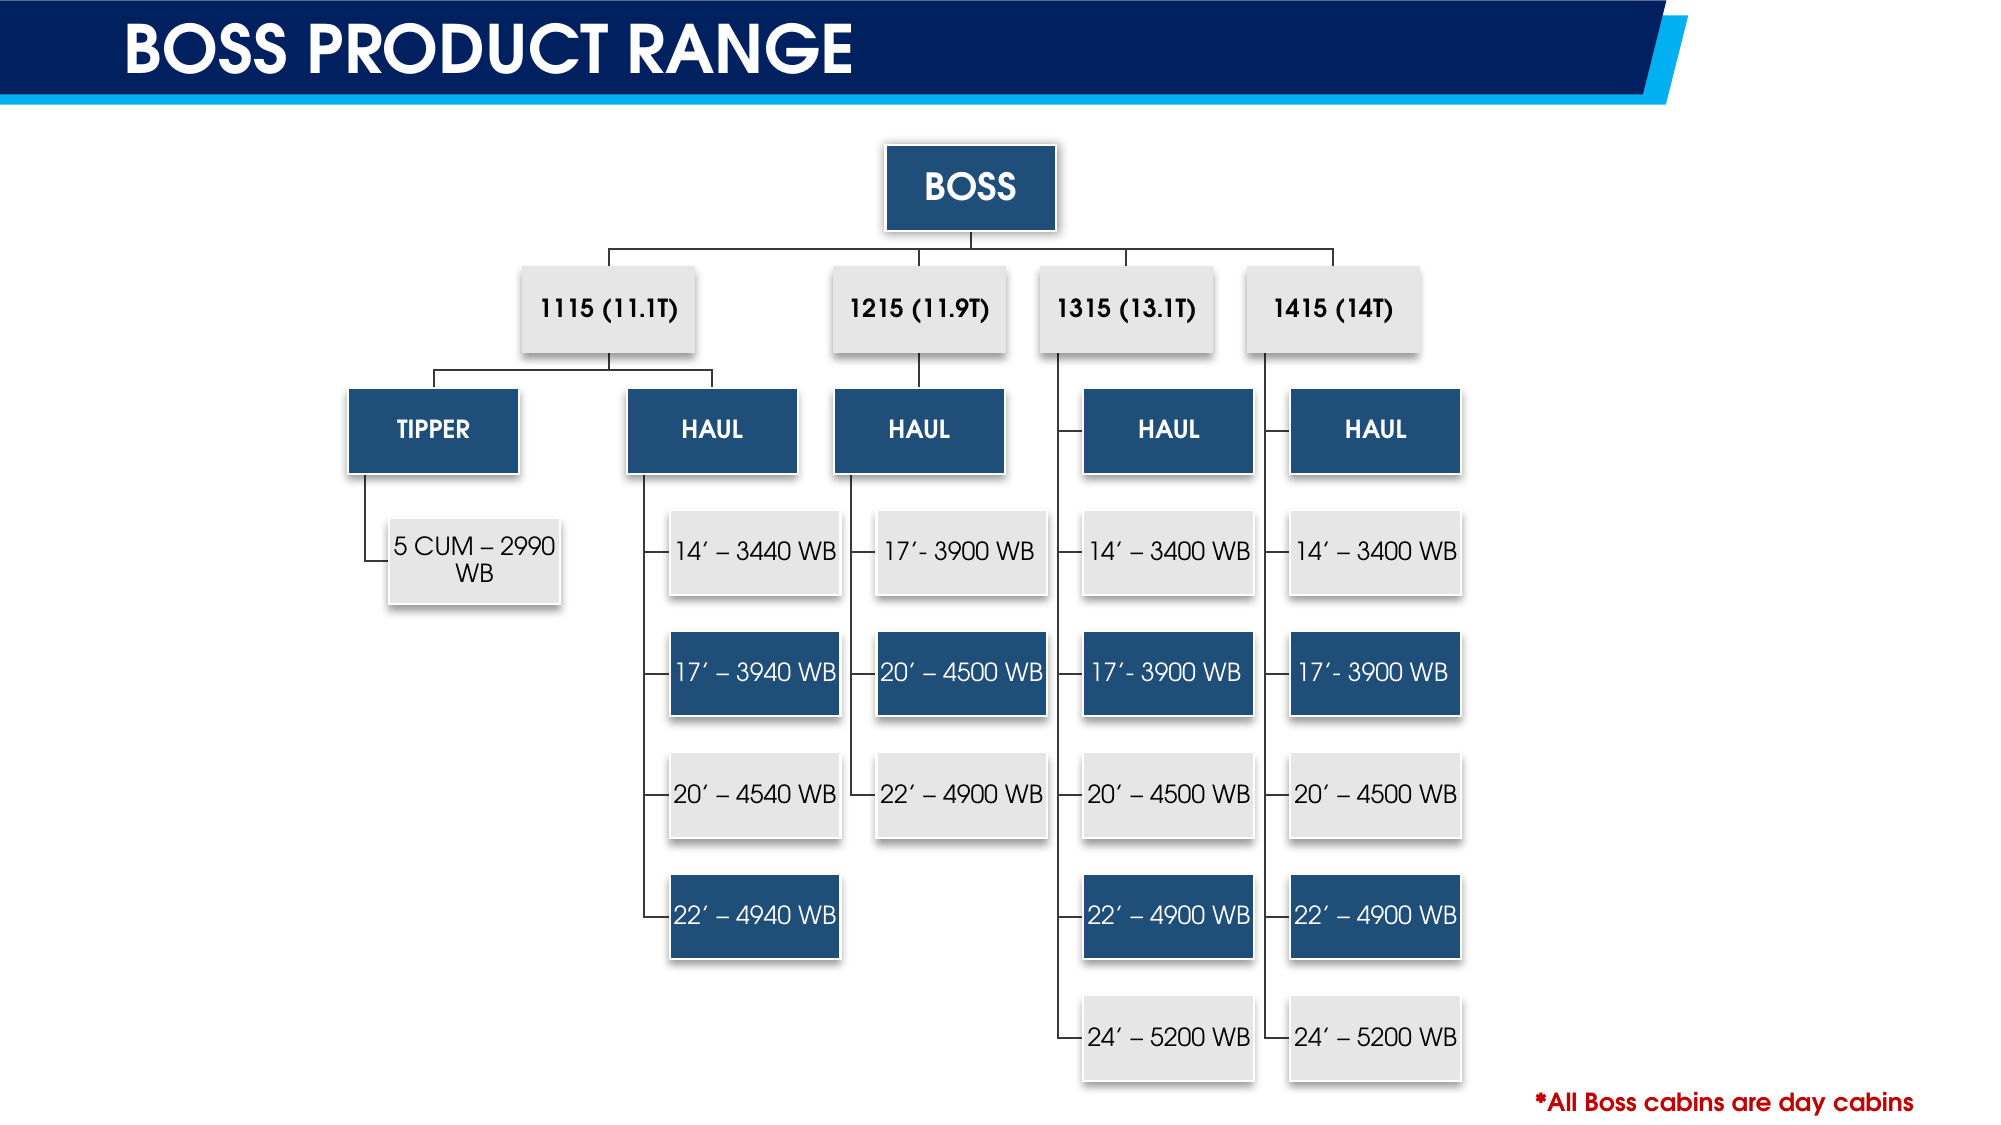

BOSS PRODUCT RANGE

BOSS
1115 (11.1T)
TIPPER
5 CUM – 2990 WB
HAUL
14’ – 3440 WB
17’ – 3940 WB
20’ – 4540 WB
22’ – 4940 WB
1215 (11.9T)
HAUL
17’- 3900 WB
20’ – 4500 WB
22’ – 4900 WB
1315 (13.1T)
HAUL
14’ – 3400 WB
17’- 3900 WB
20’ – 4500 WB
22’ – 4900 WB
24’ – 5200 WB
1415 (14T)
HAUL
14’ – 3400 WB
17’- 3900 WB
20’ – 4500 WB
22’ – 4900 WB
24’ – 5200 WB
*All Boss cabins are day cabins